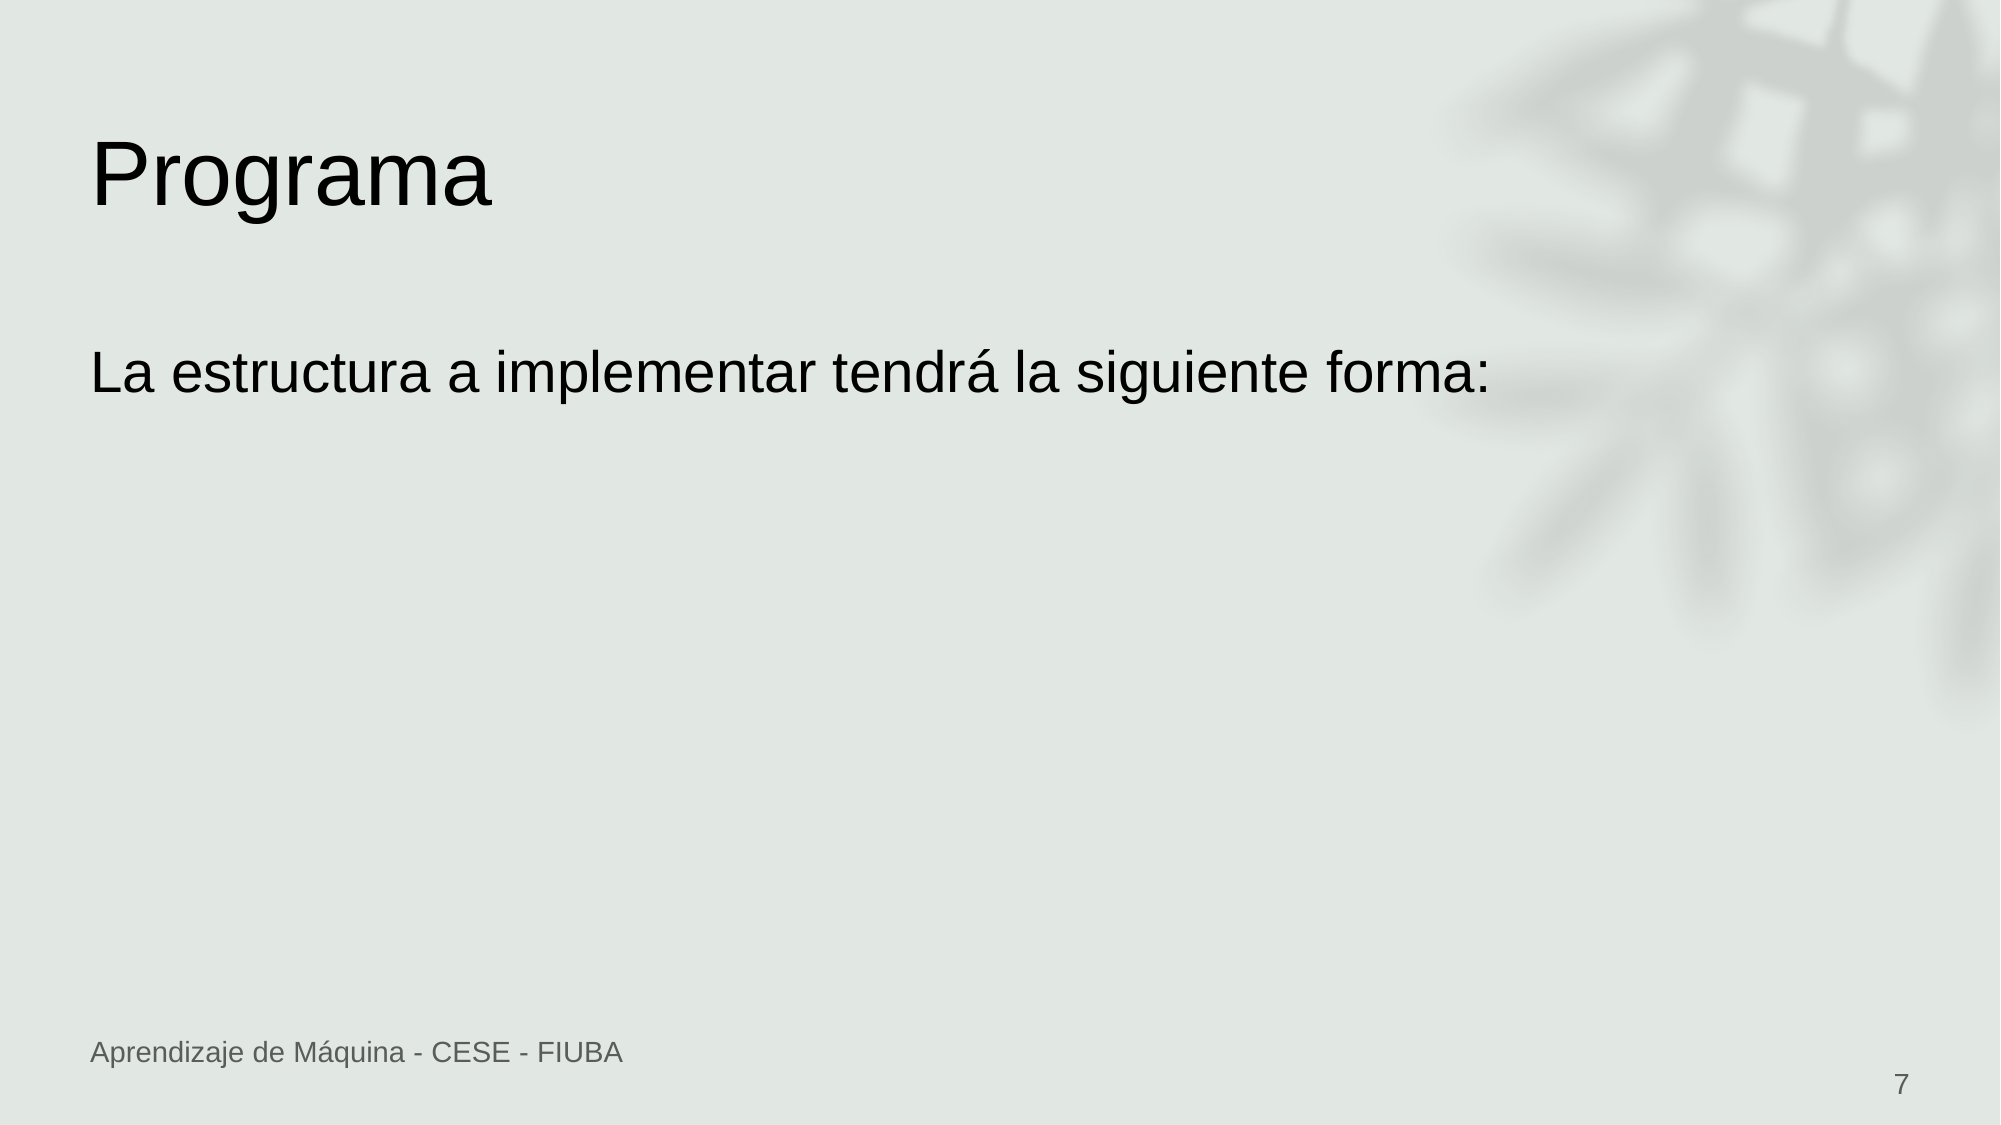

# Programa
La estructura a implementar tendrá la siguiente forma:
Aprendizaje de Máquina - CESE - FIUBA
7